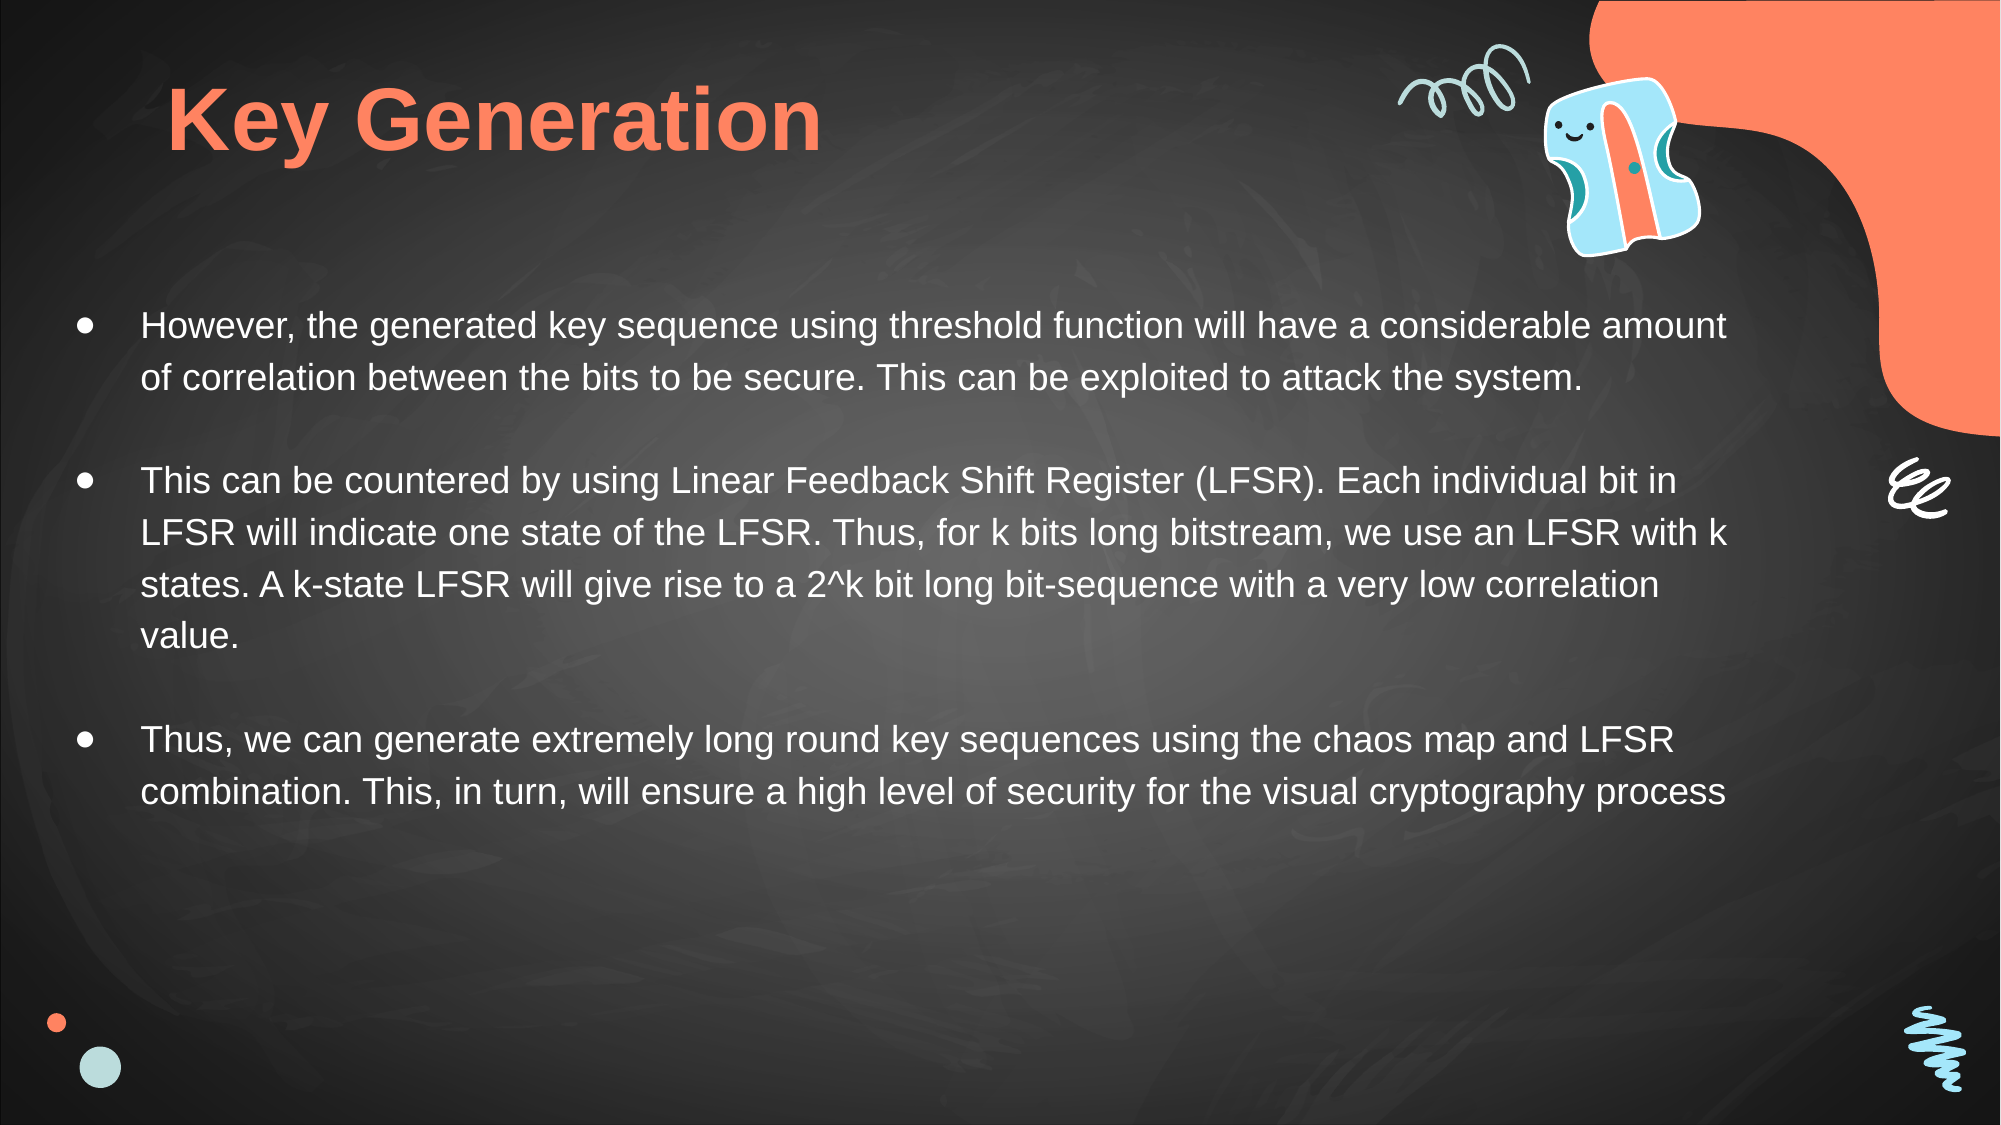

# Key Generation
However, the generated key sequence using threshold function will have a considerable amount of correlation between the bits to be secure. This can be exploited to attack the system.

This can be countered by using Linear Feedback Shift Register (LFSR). Each individual bit in LFSR will indicate one state of the LFSR. Thus, for k bits long bitstream, we use an LFSR with k states. A k-state LFSR will give rise to a 2^k bit long bit-sequence with a very low correlation value.

Thus, we can generate extremely long round key sequences using the chaos map and LFSR combination. This, in turn, will ensure a high level of security for the visual cryptography process